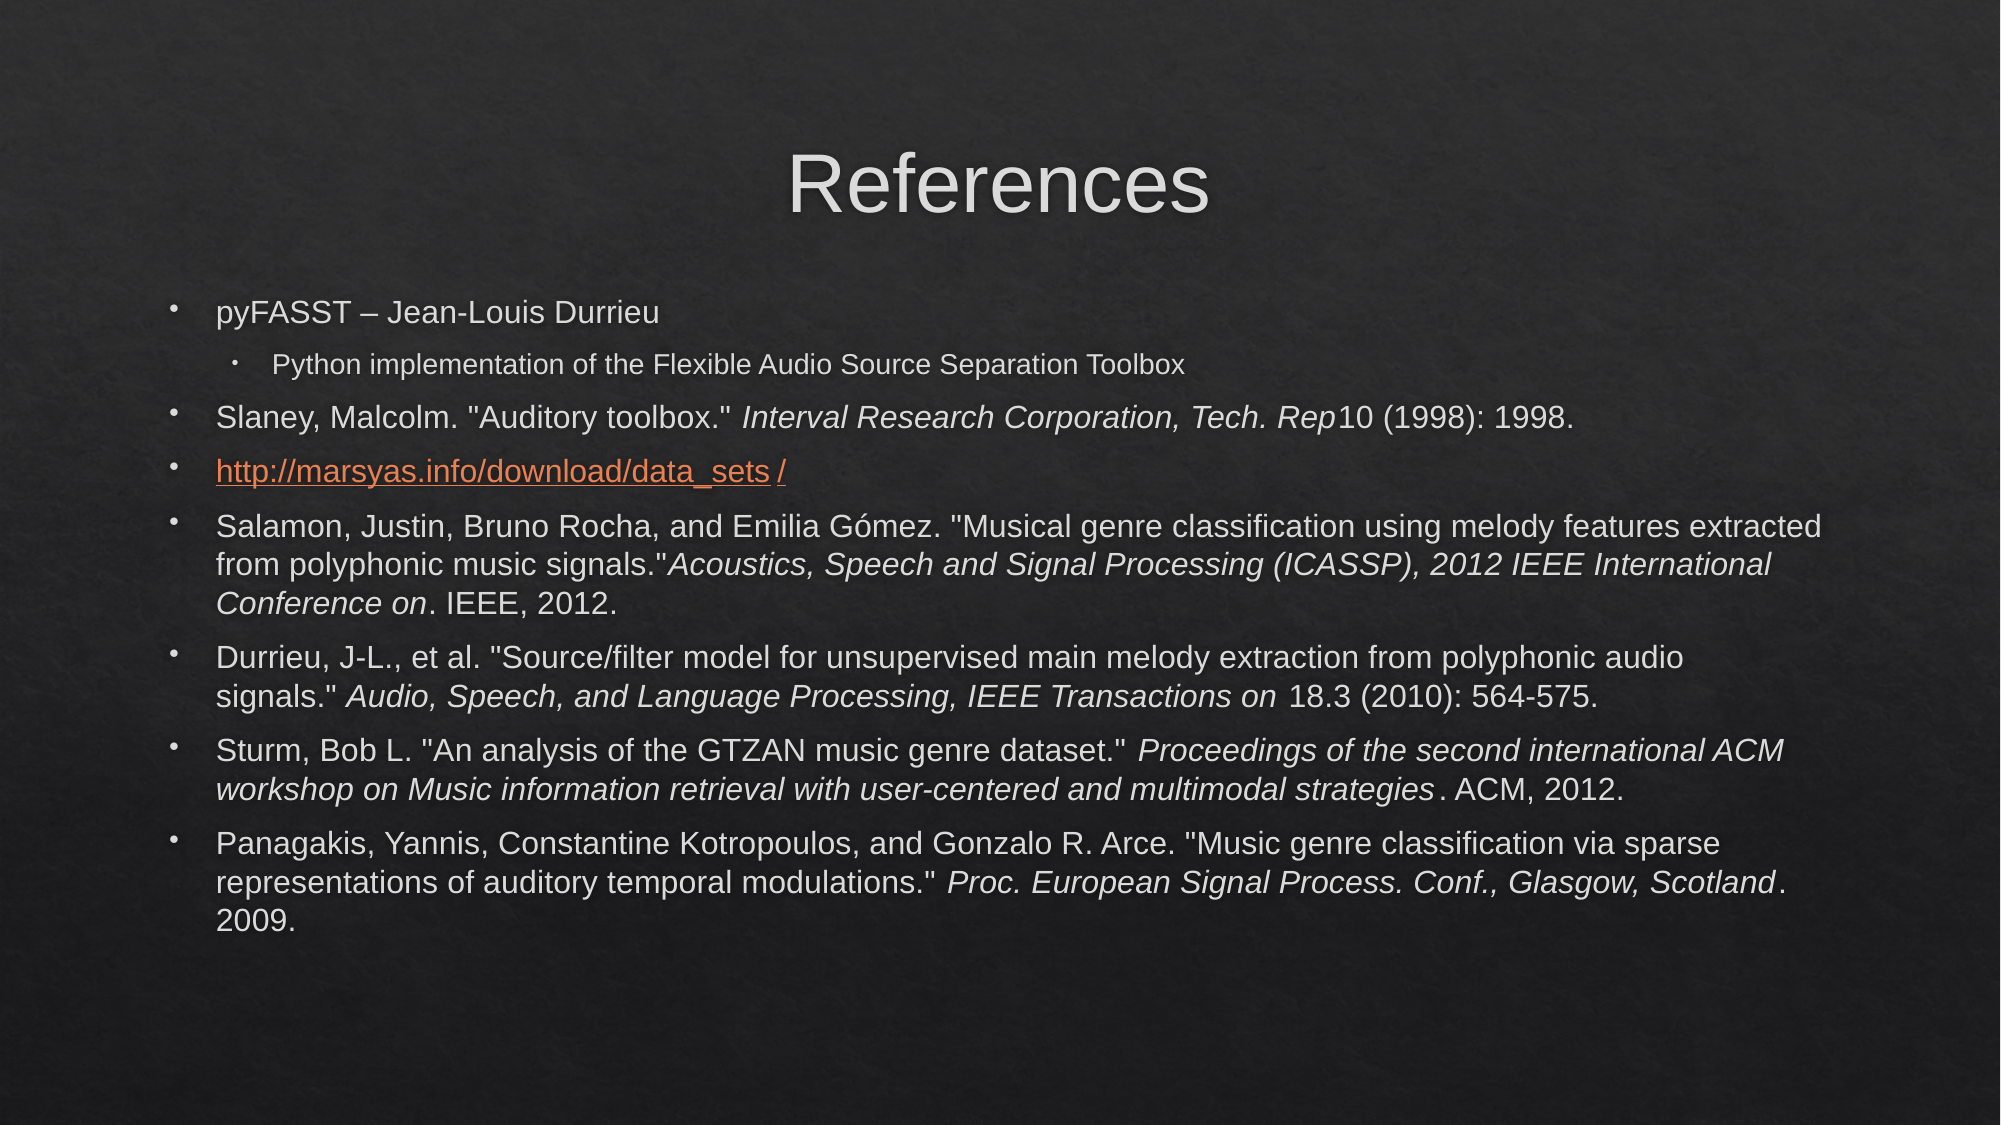

# References
pyFASST – Jean-Louis Durrieu
Python implementation of the Flexible Audio Source Separation Toolbox
Slaney, Malcolm. "Auditory toolbox." Interval Research Corporation, Tech. Rep10 (1998): 1998.
http://marsyas.info/download/data_sets/
Salamon, Justin, Bruno Rocha, and Emilia Gómez. "Musical genre classification using melody features extracted from polyphonic music signals."Acoustics, Speech and Signal Processing (ICASSP), 2012 IEEE International Conference on. IEEE, 2012.
Durrieu, J-L., et al. "Source/filter model for unsupervised main melody extraction from polyphonic audio signals." Audio, Speech, and Language Processing, IEEE Transactions on 18.3 (2010): 564-575.
Sturm, Bob L. "An analysis of the GTZAN music genre dataset." Proceedings of the second international ACM workshop on Music information retrieval with user-centered and multimodal strategies. ACM, 2012.
Panagakis, Yannis, Constantine Kotropoulos, and Gonzalo R. Arce. "Music genre classification via sparse representations of auditory temporal modulations." Proc. European Signal Process. Conf., Glasgow, Scotland. 2009.